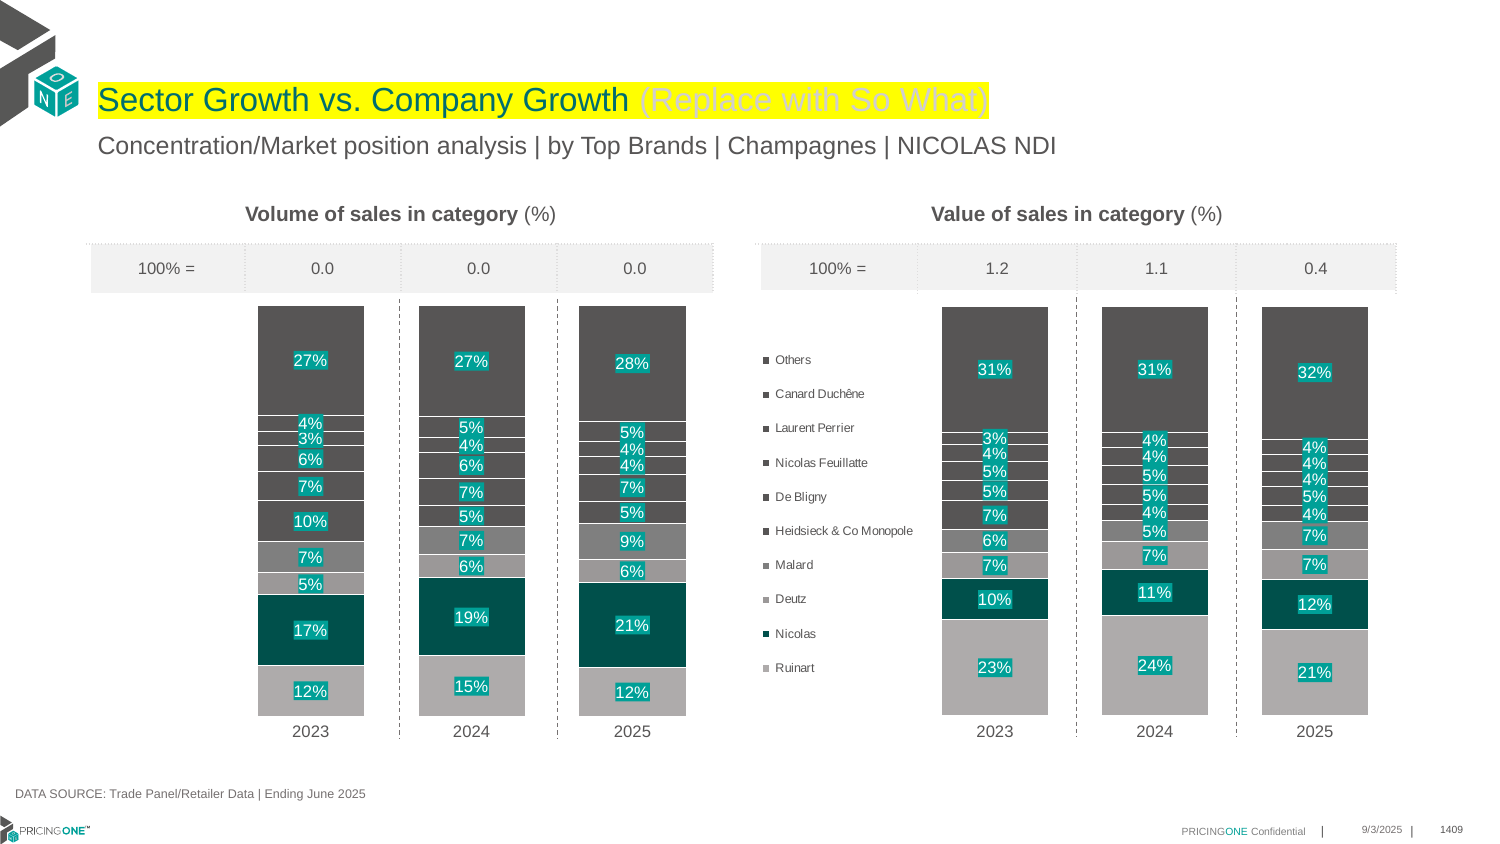

# Sector Growth vs. Company Growth (Replace with So What)
Concentration/Market position analysis | by Top Brands | Champagnes | NICOLAS NDI
| Volume of sales in category (%) |  |  |  |
| --- | --- | --- | --- |
| 100% = | 0.0 | 0.0 | 0.0 |
| Value of sales in category (%) |  |  |  |
| --- | --- | --- | --- |
| 100% = | 1.2 | 1.1 | 0.4 |

### Chart

| Category | Ruinart | Nicolas | Deutz | Malard | Heidsieck & Co Monopole | De Bligny | Nicolas Feuillatte | Laurent Perrier | Canard Duchêne | Others |
|---|---|---|---|---|---|---|---|---|---|---|
| 2023 | 0.12431188520891616 | 0.1709232018770869 | 0.054282104503203685 | 0.07490298709502752 | 0.09994585326234094 | 0.0704358812381554 | 0.06429925097012905 | 0.03442830069488313 | 0.039481996209728365 | 0.26698853894052876 |
| 2024 | 0.14695840346237077 | 0.18985333012743447 | 0.05741764847319067 | 0.06766049531137293 | 0.05145467660495311 | 0.0660735753786968 | 0.06241885068526088 | 0.036931954796826164 | 0.04981966818946862 | 0.2714113969704256 |
| 2025 | 0.11890154834940111 | 0.20683610867659946 | 0.05682150160677768 | 0.08647385334501899 | 0.054630441133508616 | 0.06514753140520012 | 0.04425942156003506 | 0.035203038270522936 | 0.04820333041191937 | 0.2835232252410167 |

### Chart

| Category | Ruinart | Nicolas | Deutz | Malard | Heidsieck & Co Monopole | De Bligny | Nicolas Feuillatte | Laurent Perrier | Canard Duchêne | Others |
|---|---|---|---|---|---|---|---|---|---|---|
| 2023 | 0.23382907292538962 | 0.0999768377702154 | 0.06541929999160051 | 0.05635294147591764 | 0.06930427618880357 | 0.04817149891867173 | 0.047578444024187136 | 0.04216968157448863 | 0.029270101294454724 | 0.3079278458362711 |
| 2024 | 0.24485655256028008 | 0.1119602274233542 | 0.06809798927921926 | 0.05215909030658322 | 0.03796898997379011 | 0.04910421567397233 | 0.047044362399857195 | 0.04326663921373872 | 0.03724879245409735 | 0.3082931407151075 |
| 2025 | 0.21052617308453583 | 0.12213202318783994 | 0.07321576729733686 | 0.06737813640480025 | 0.03876479743176778 | 0.048514969605275286 | 0.0354731653353723 | 0.04103965684599825 | 0.038078814795533794 | 0.3248764960115397 |
DATA SOURCE: Trade Panel/Retailer Data | Ending June 2025

9/3/2025
1409